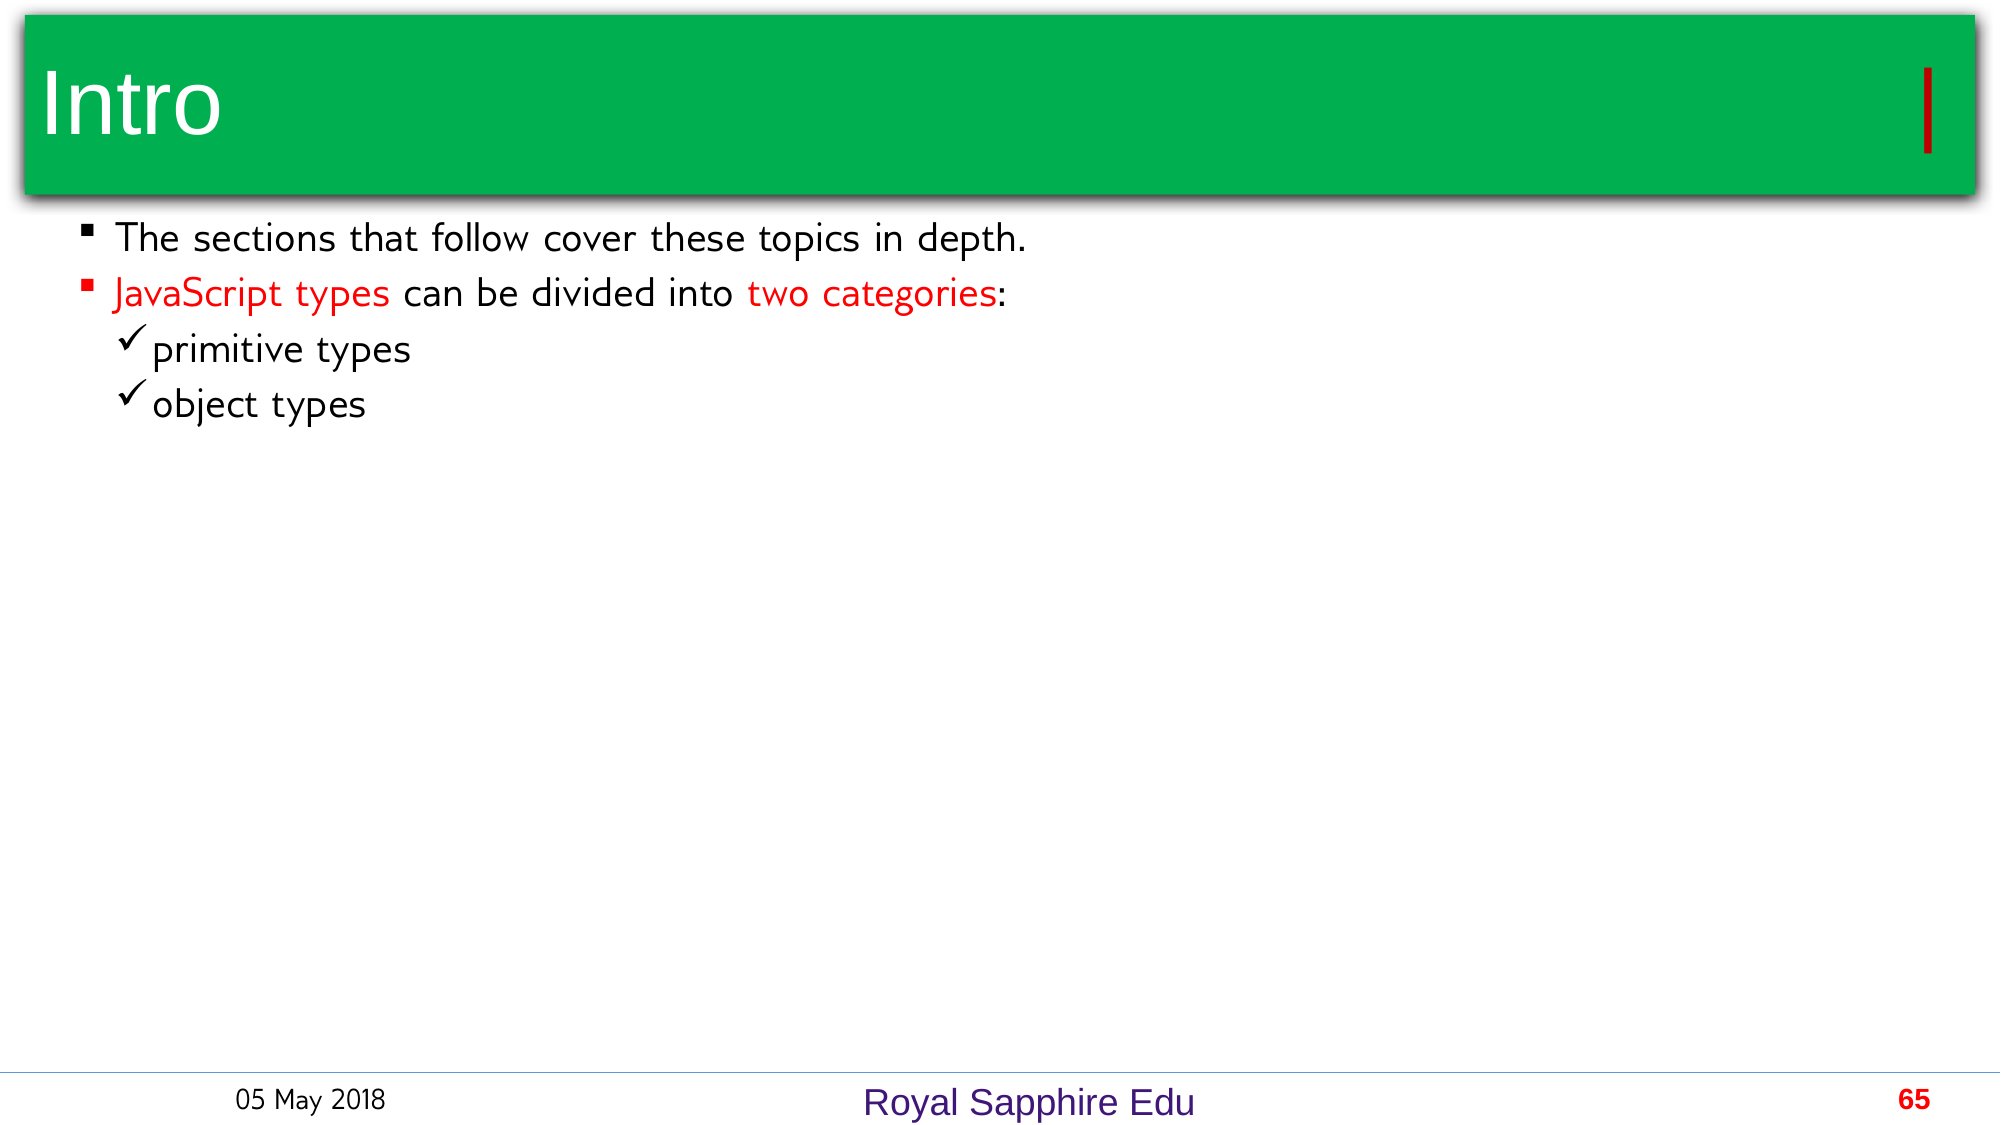

# Intro											   |
The sections that follow cover these topics in depth.
JavaScript types can be divided into two categories:
primitive types
object types
05 May 2018
65